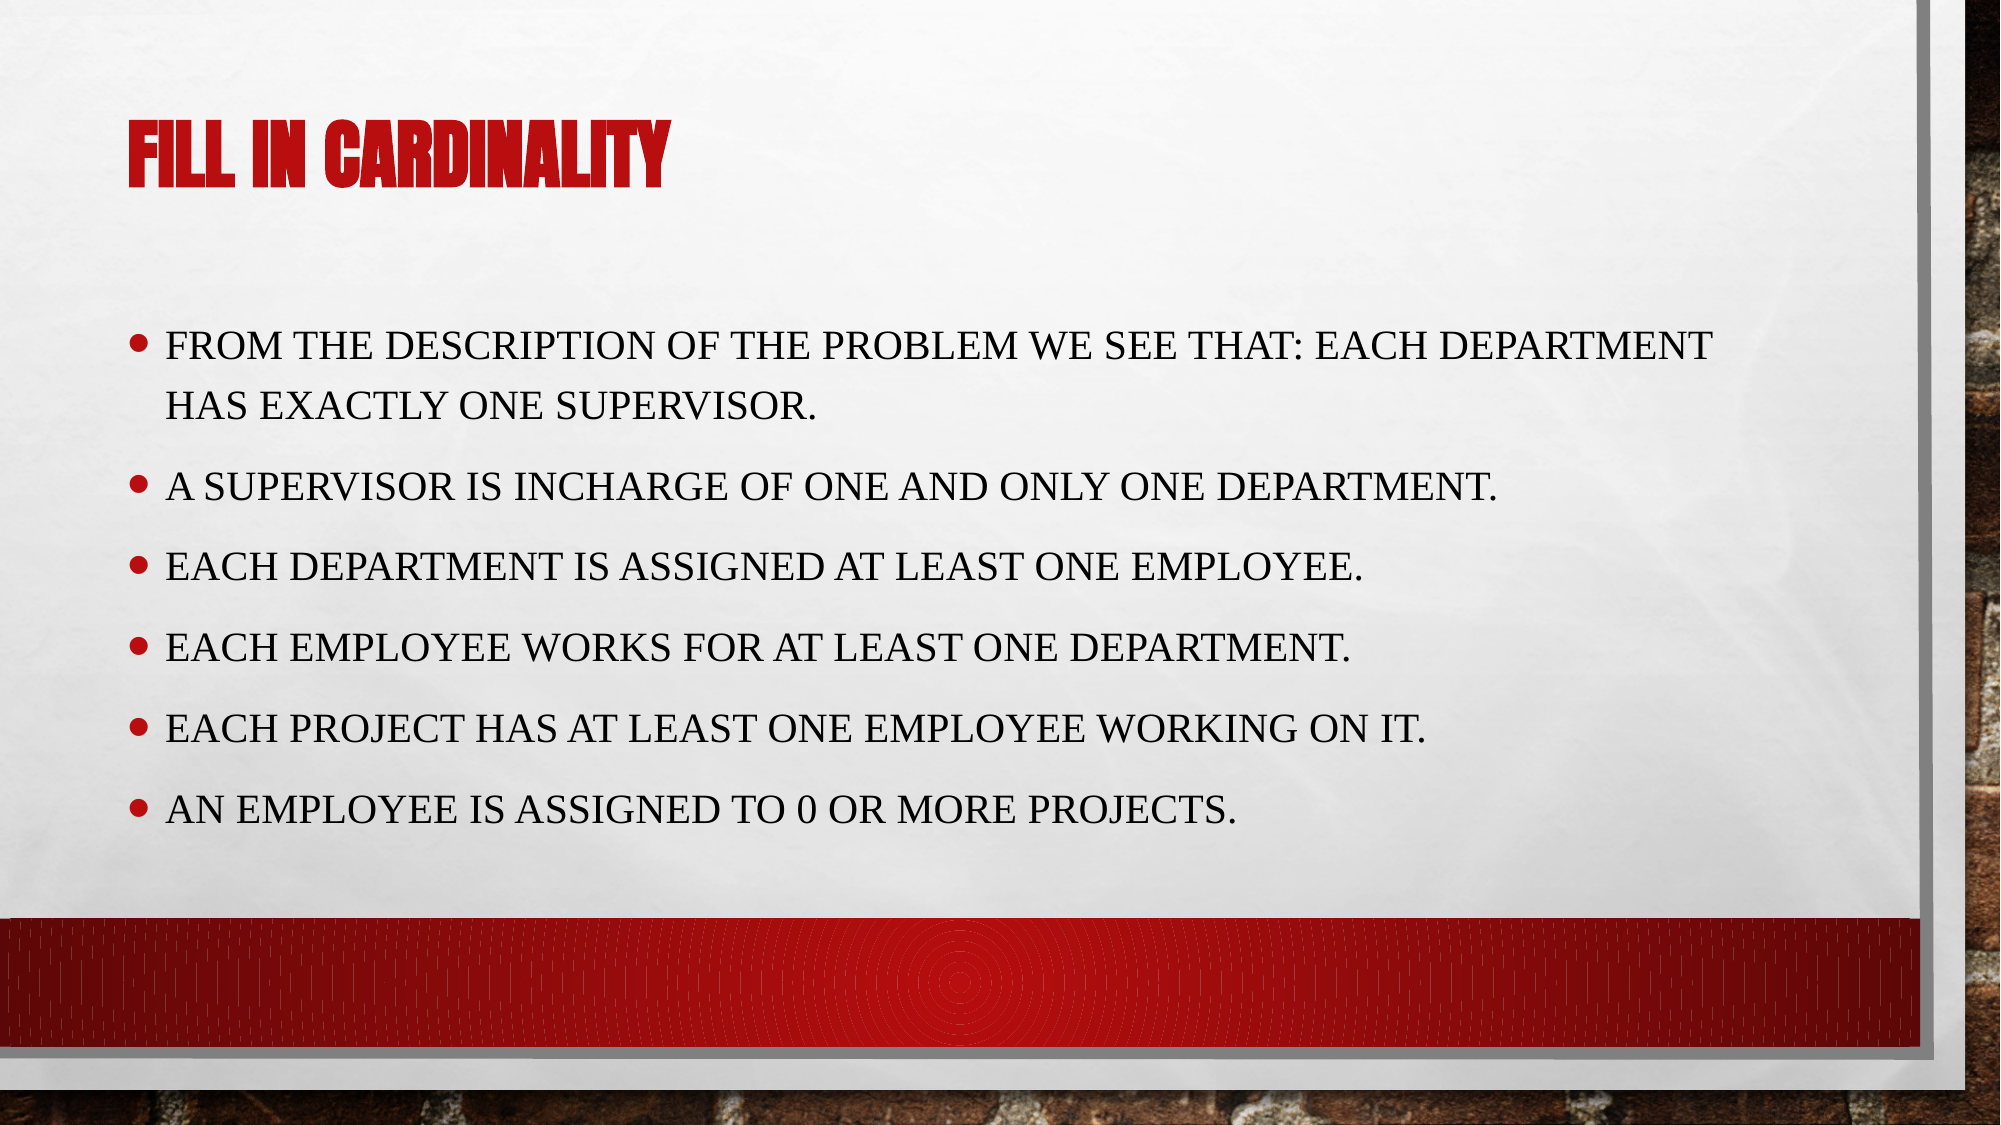

# Fill in Cardinality
From the description of the problem we see that: Each department has exactly one supervisor.
A supervisor is incharge of one and only one department.
Each department is assigned at least one employee.
Each employee works for at least one department.
Each project has at least one employee working on it.
An employee is assigned to 0 or more projects.